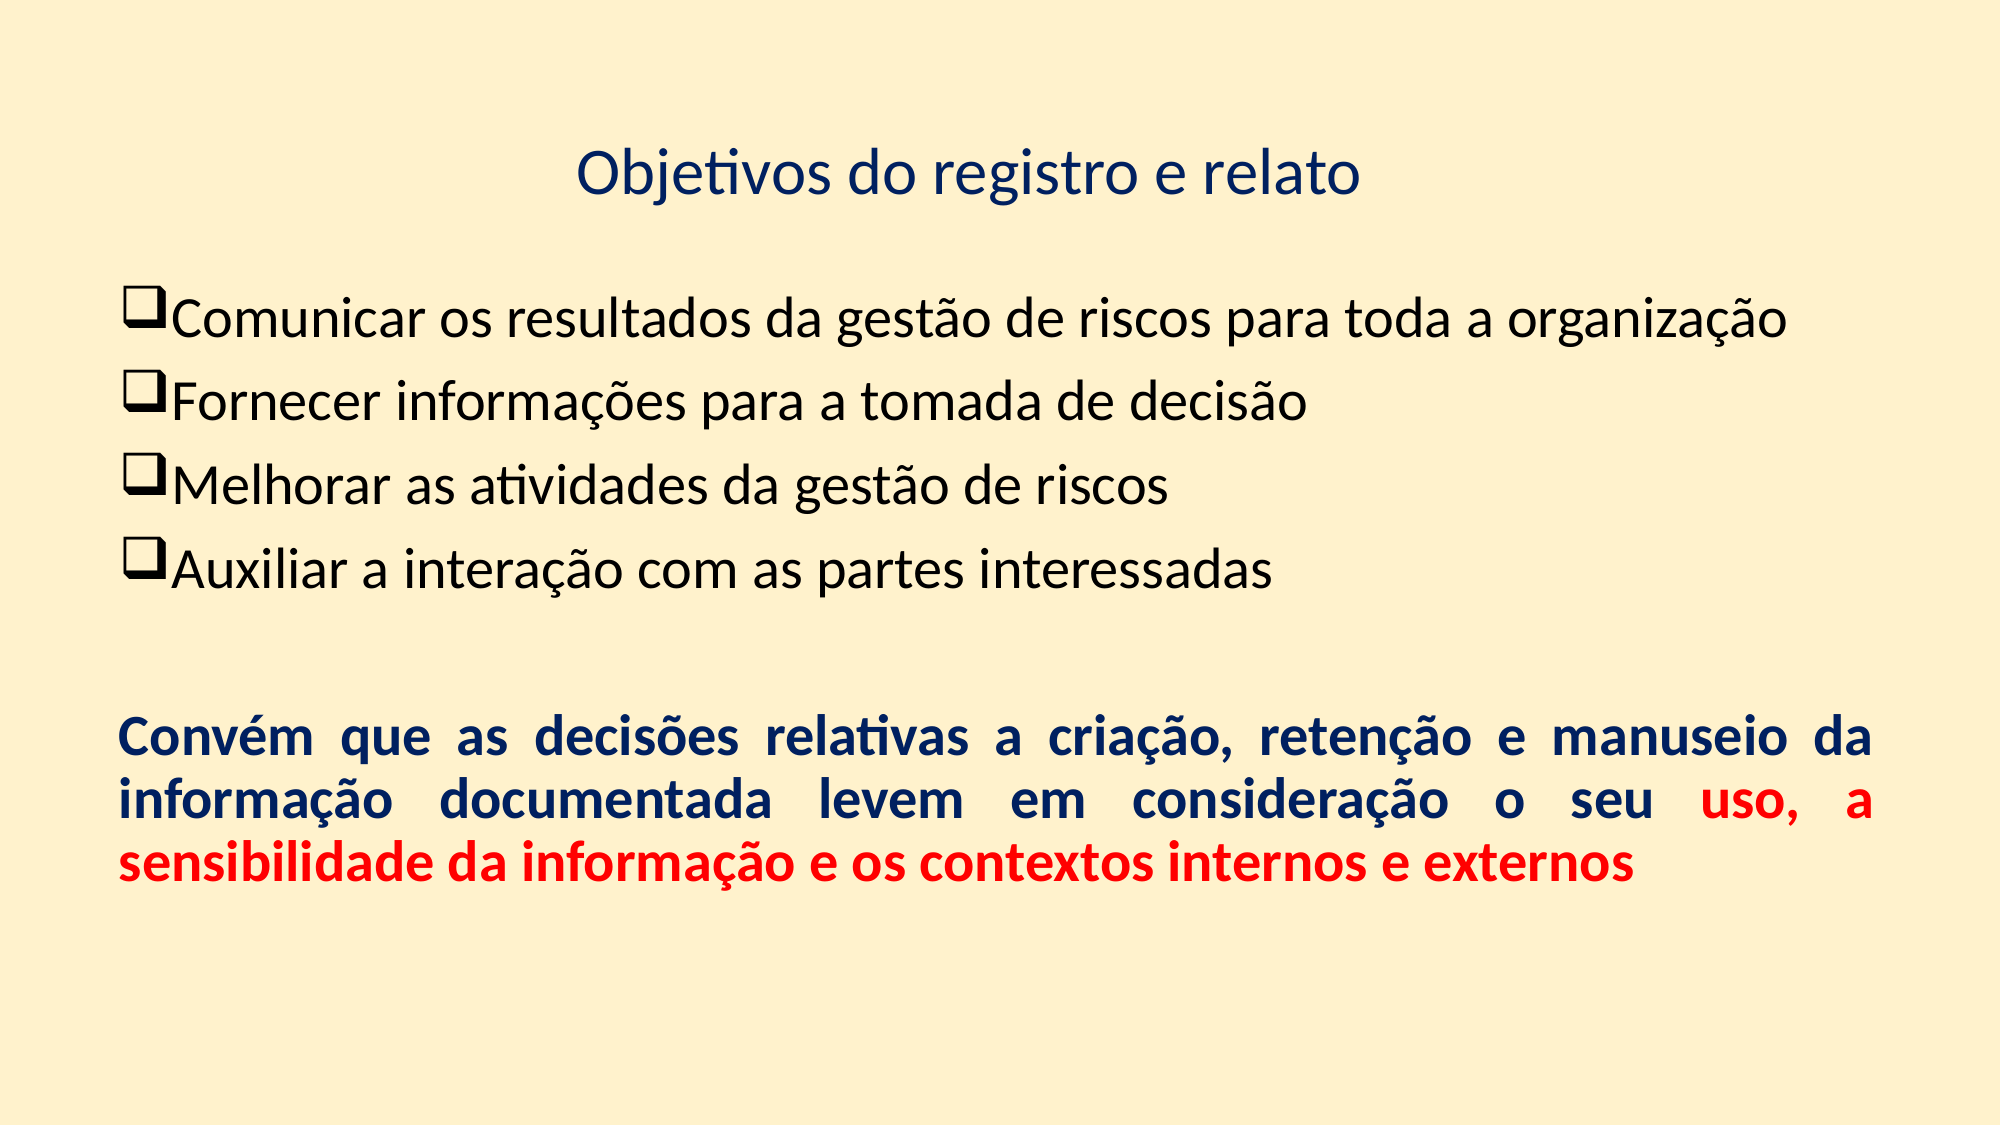

# Objetivos do registro e relato
Comunicar os resultados da gestão de riscos para toda a organização
Fornecer informações para a tomada de decisão
Melhorar as atividades da gestão de riscos
Auxiliar a interação com as partes interessadas

Convém que as decisões relativas a criação, retenção e manuseio da informação documentada levem em consideração o seu uso, a sensibilidade da informação e os contextos internos e externos